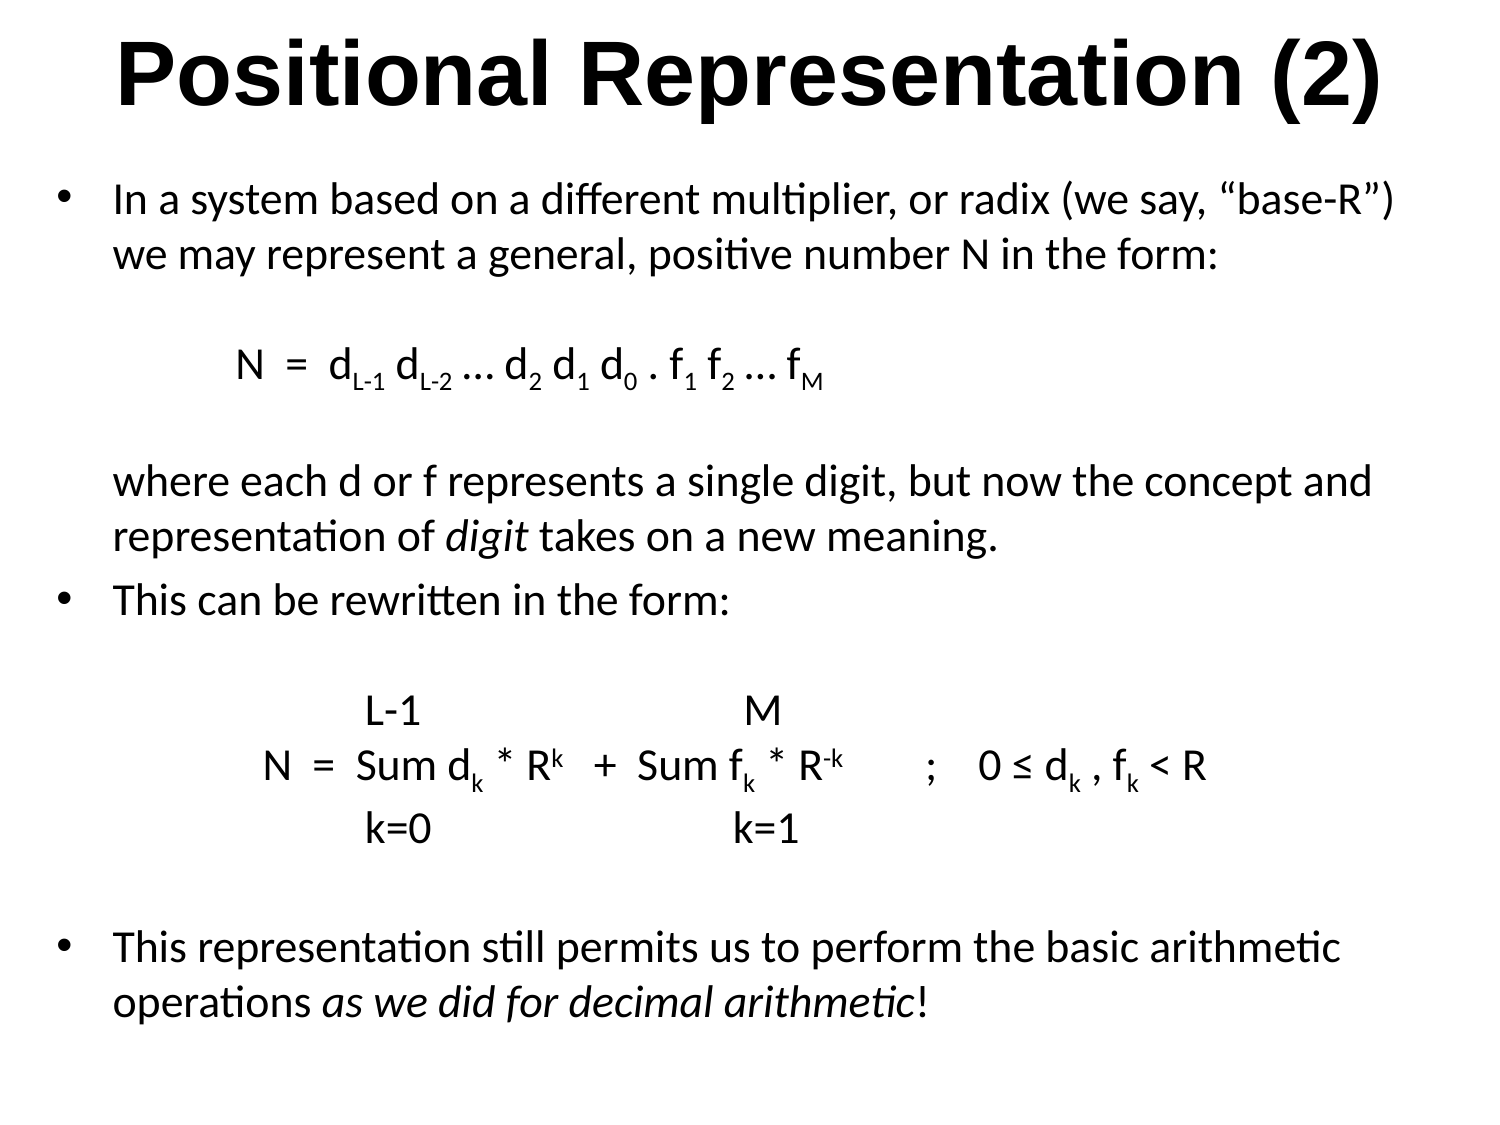

# Positional Representation (2)

In a system based on a different multiplier, or radix (we say, “base-R”) we may represent a general, positive number N in the form:
            N  =  dL-1 dL-2 … d2 d1 d0 . f1 f2 … fM
where each d or f represents a single digit, but now the concept and representation of digit takes on a new meaning.
This can be rewritten in the form:
	          L-1		   M
	N  =  Sum dk * Rk   +  Sum fk * R-k        ;    0 ≤ dk , fk < R
	          k=0		  k=1
This representation still permits us to perform the basic arithmetic operations as we did for decimal arithmetic!